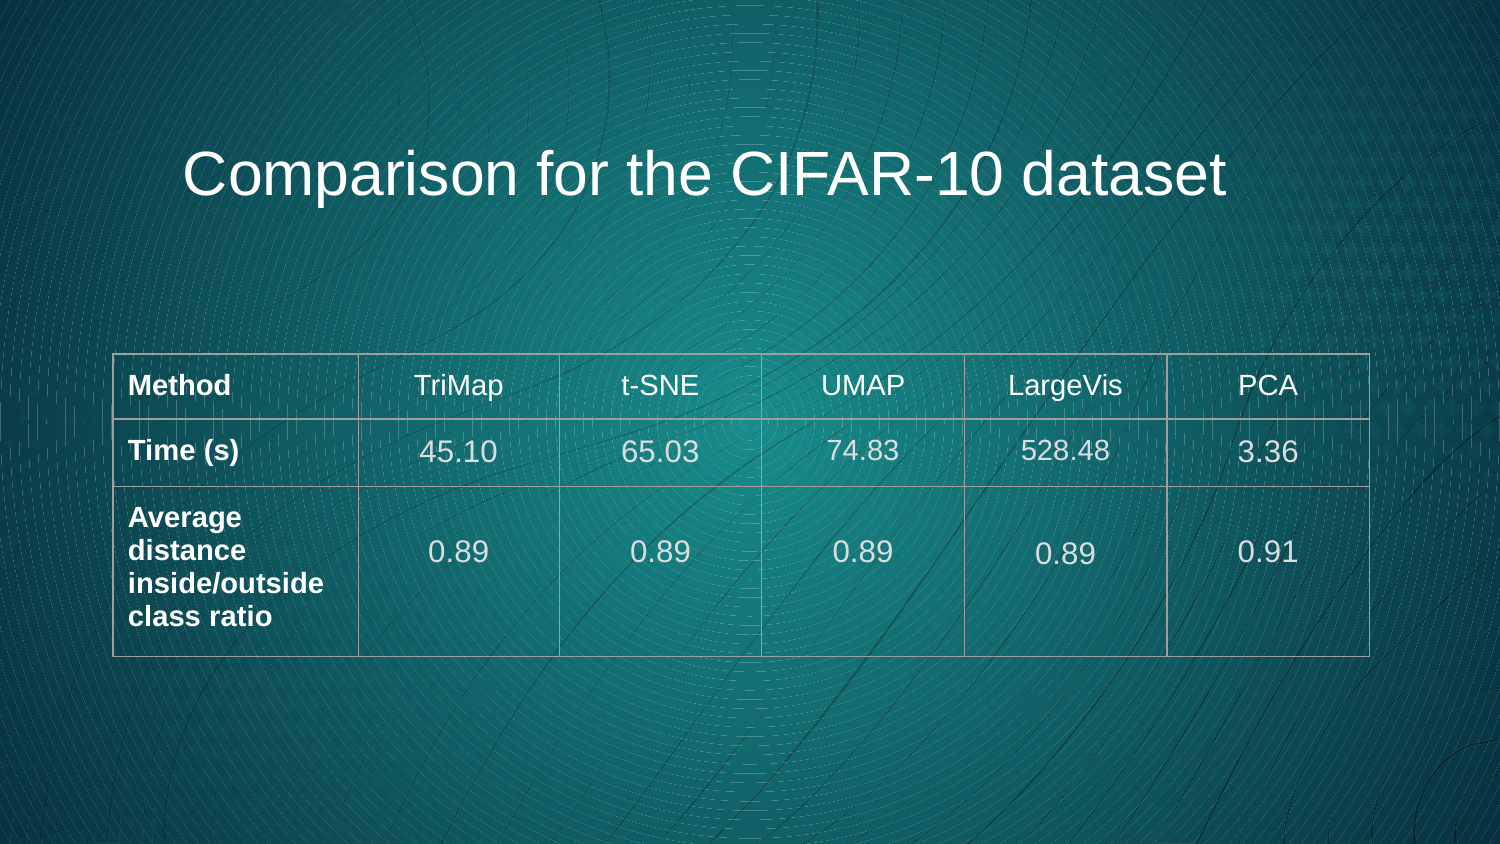

Comparison for the CIFAR-10 dataset

| Method | TriMap | t-SNE | UMAP | LargeVis | PCA |
| --- | --- | --- | --- | --- | --- |
| Time (s) | 45.10 | 65.03 | 74.83 | 528.48 | 3.36 |
| Average distance inside/outside class ratio | 0.89 | 0.89 | 0.89 | 0.89 | 0.91 |